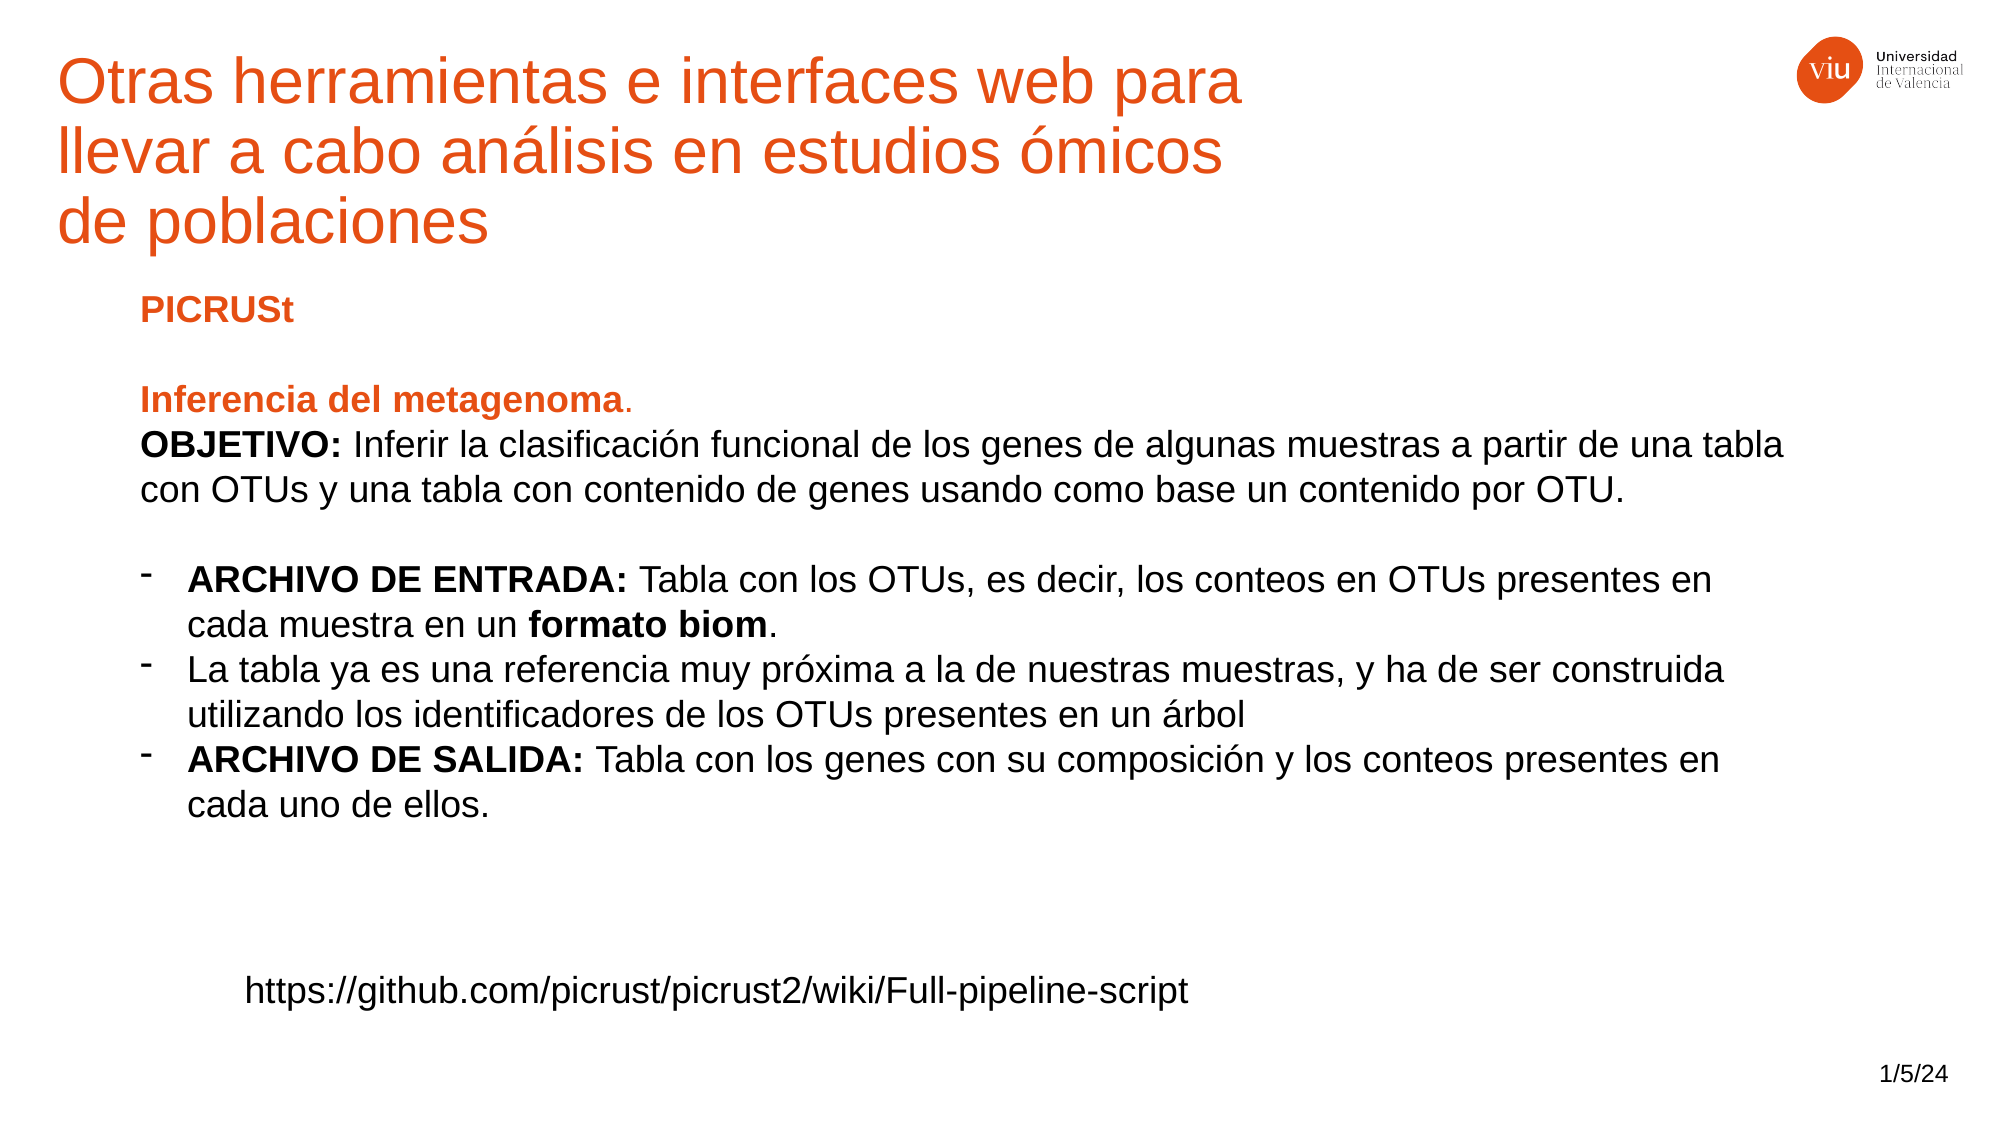

Otras herramientas e interfaces web para llevar a cabo análisis en estudios ómicos de poblaciones

PICRUSt

Inferencia del metagenoma.
OBJETIVO: Inferir la clasificación funcional de los genes de algunas muestras a partir de una tabla con OTUs y una tabla con contenido de genes usando como base un contenido por OTU.

ARCHIVO DE ENTRADA: Tabla con los OTUs, es decir, los conteos en OTUs presentes en cada muestra en un formato biom.
La tabla ya es una referencia muy próxima a la de nuestras muestras, y ha de ser construida utilizando los identificadores de los OTUs presentes en un árbol
ARCHIVO DE SALIDA: Tabla con los genes con su composición y los conteos presentes en cada uno de ellos.

https://github.com/picrust/picrust2/wiki/Full-pipeline-script